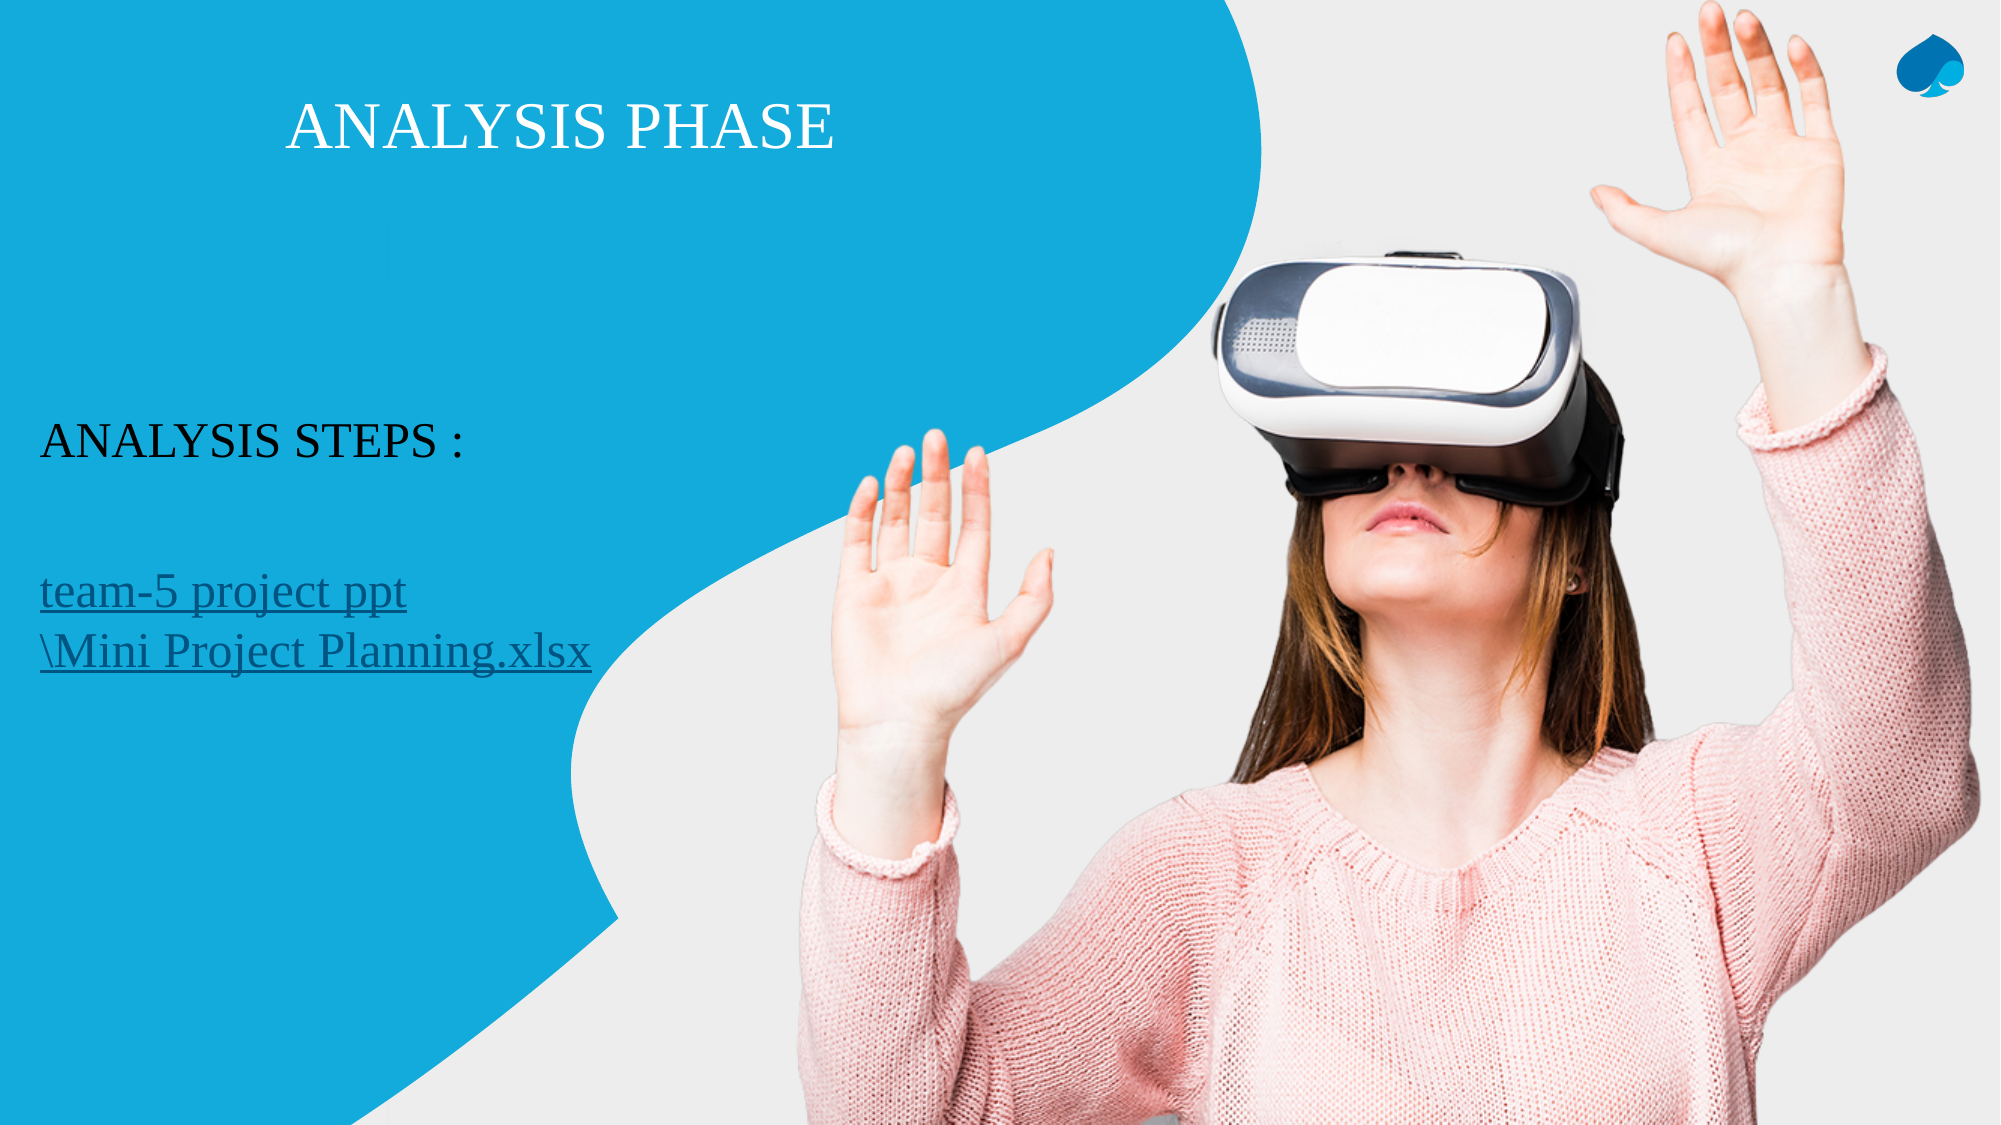

ANALYSIS PHASE
ANALYSIS STEPS :

team-5 project ppt\Mini Project Planning.xlsx